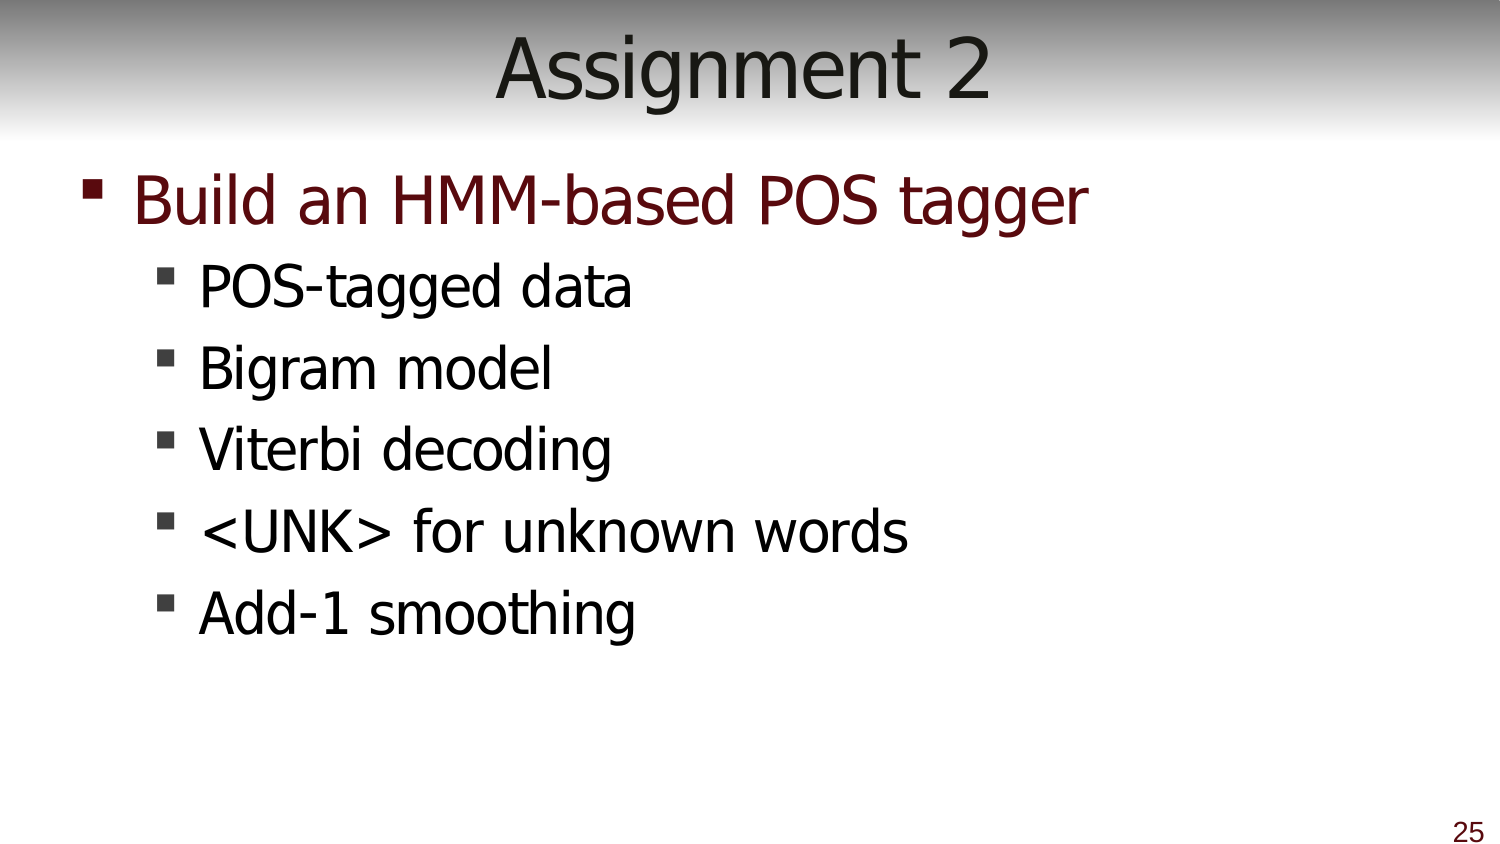

# Assignment 2
Build an HMM-based POS tagger
POS-tagged data
Bigram model
Viterbi decoding
<UNK> for unknown words
Add-1 smoothing
25